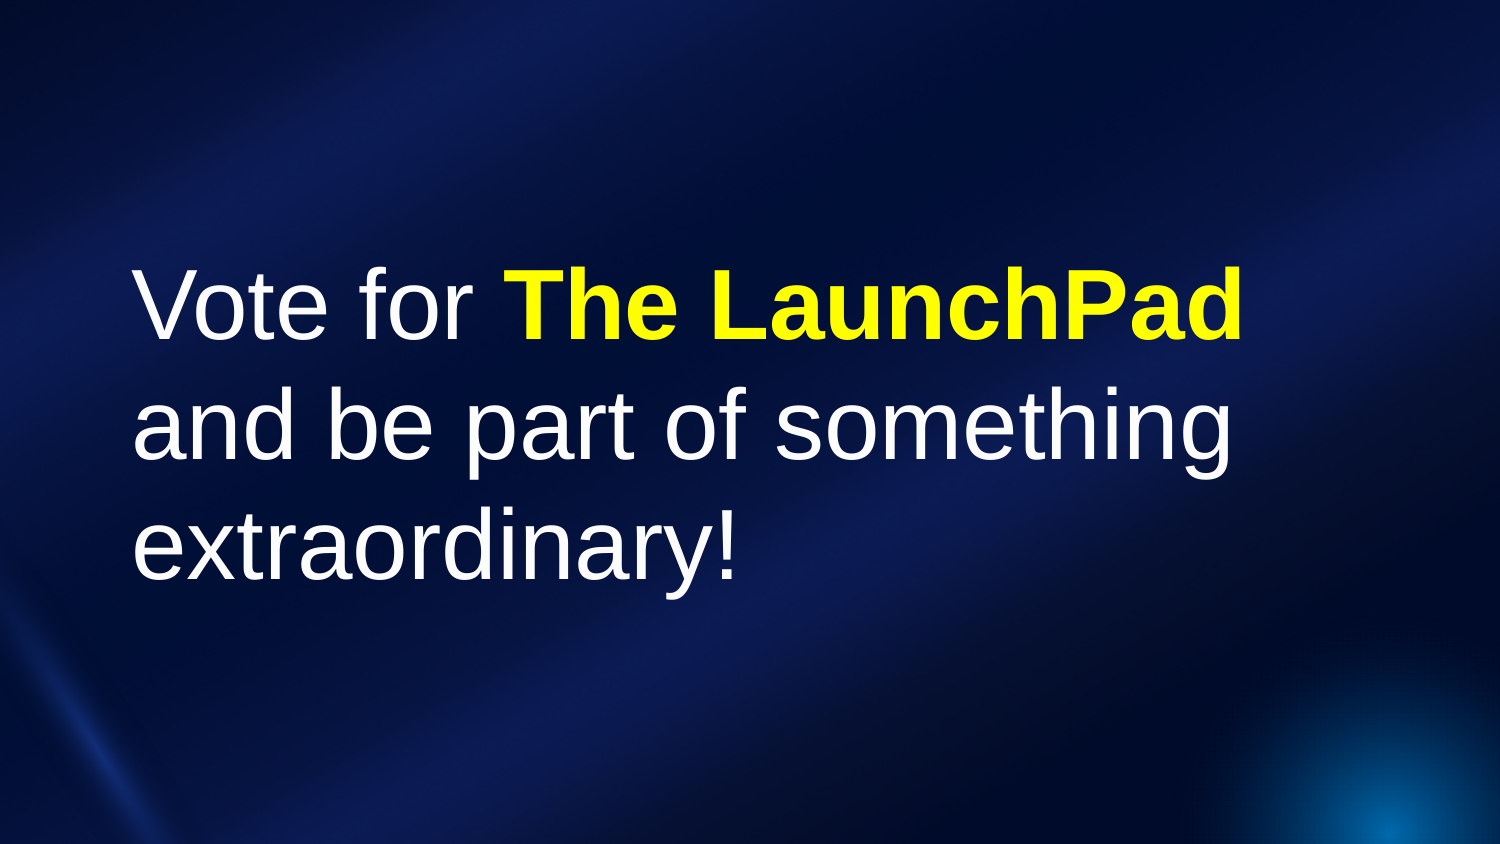

Vote for The LaunchPad
and be part of something extraordinary!